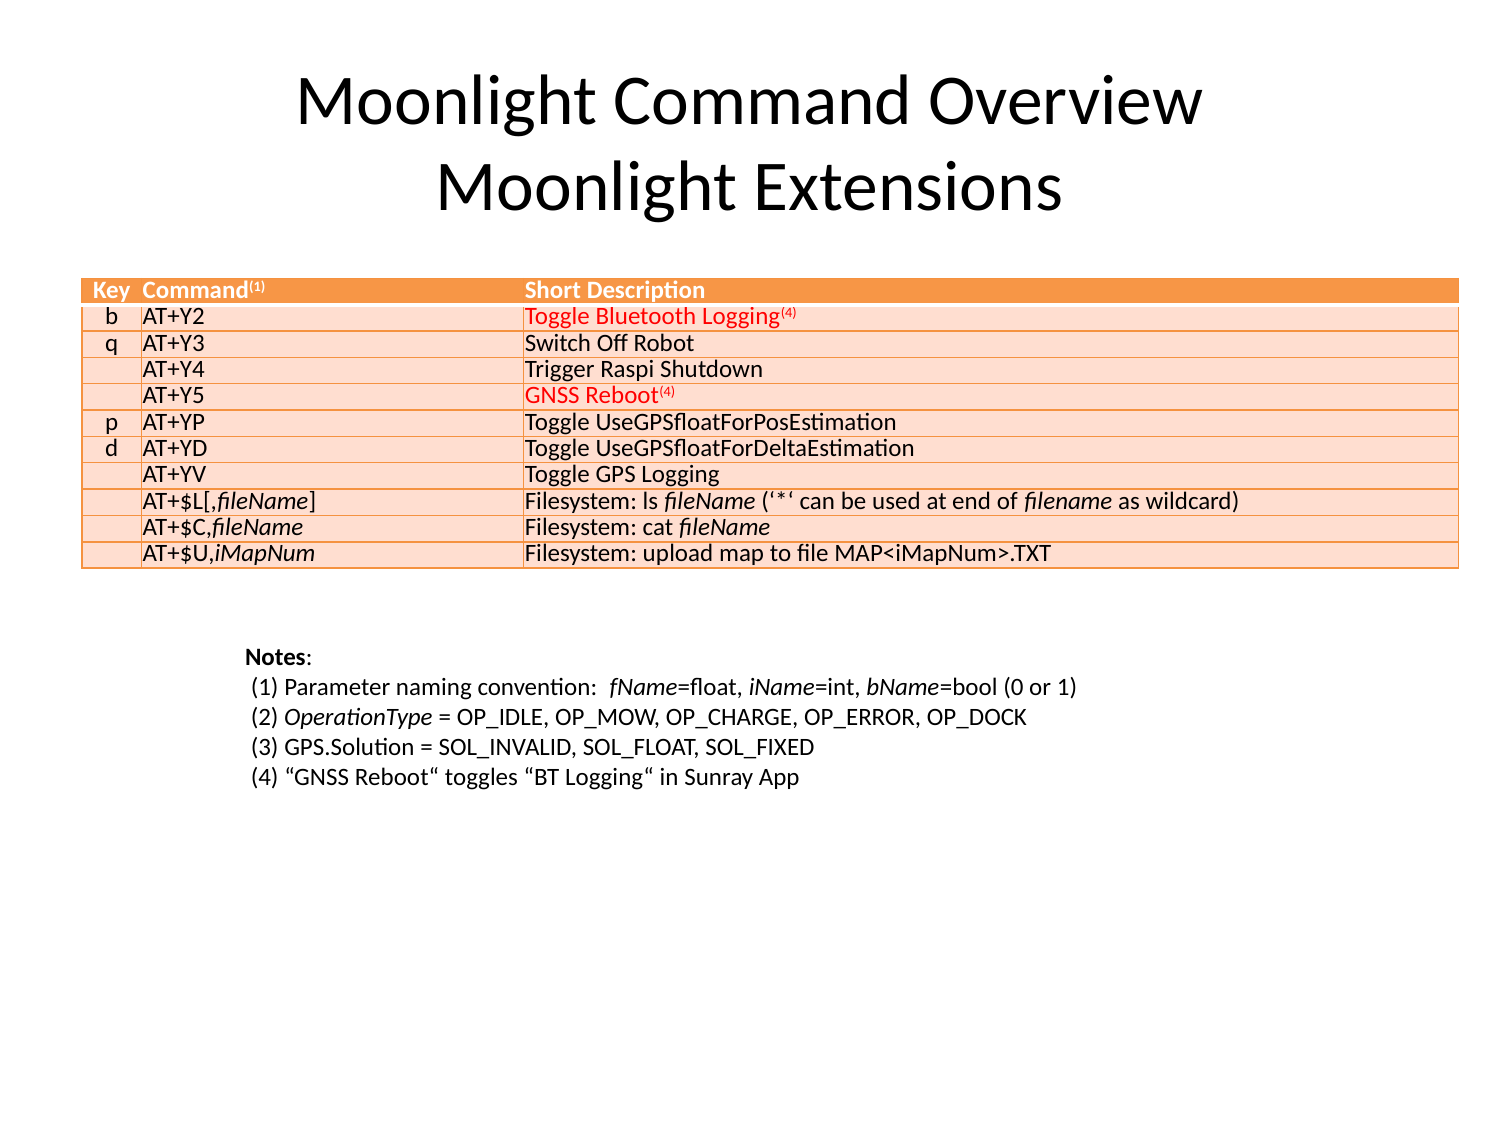

# Moonlight Command Overview Moonlight Extensions
| Key | Command(1) | Short Description |
| --- | --- | --- |
| b | AT+Y2 | Toggle Bluetooth Logging(4) |
| q | AT+Y3 | Switch Off Robot |
|  | AT+Y4 | Trigger Raspi Shutdown |
|  | AT+Y5 | GNSS Reboot(4) |
| p | AT+YP | Toggle UseGPSfloatForPosEstimation |
| d | AT+YD | Toggle UseGPSfloatForDeltaEstimation |
|  | AT+YV | Toggle GPS Logging |
|  | AT+$L[,fileName] | Filesystem: ls fileName (‘\*‘ can be used at end of filename as wildcard) |
|  | AT+$C,fileName | Filesystem: cat fileName |
|  | AT+$U,iMapNum | Filesystem: upload map to file MAP<iMapNum>.TXT |
Notes:
 (1) Parameter naming convention:  fName=float, iName=int, bName=bool (0 or 1)
 (2) OperationType = OP_IDLE, OP_MOW, OP_CHARGE, OP_ERROR, OP_DOCK
 (3) GPS.Solution = SOL_INVALID, SOL_FLOAT, SOL_FIXED
 (4) “GNSS Reboot“ toggles “BT Logging“ in Sunray App